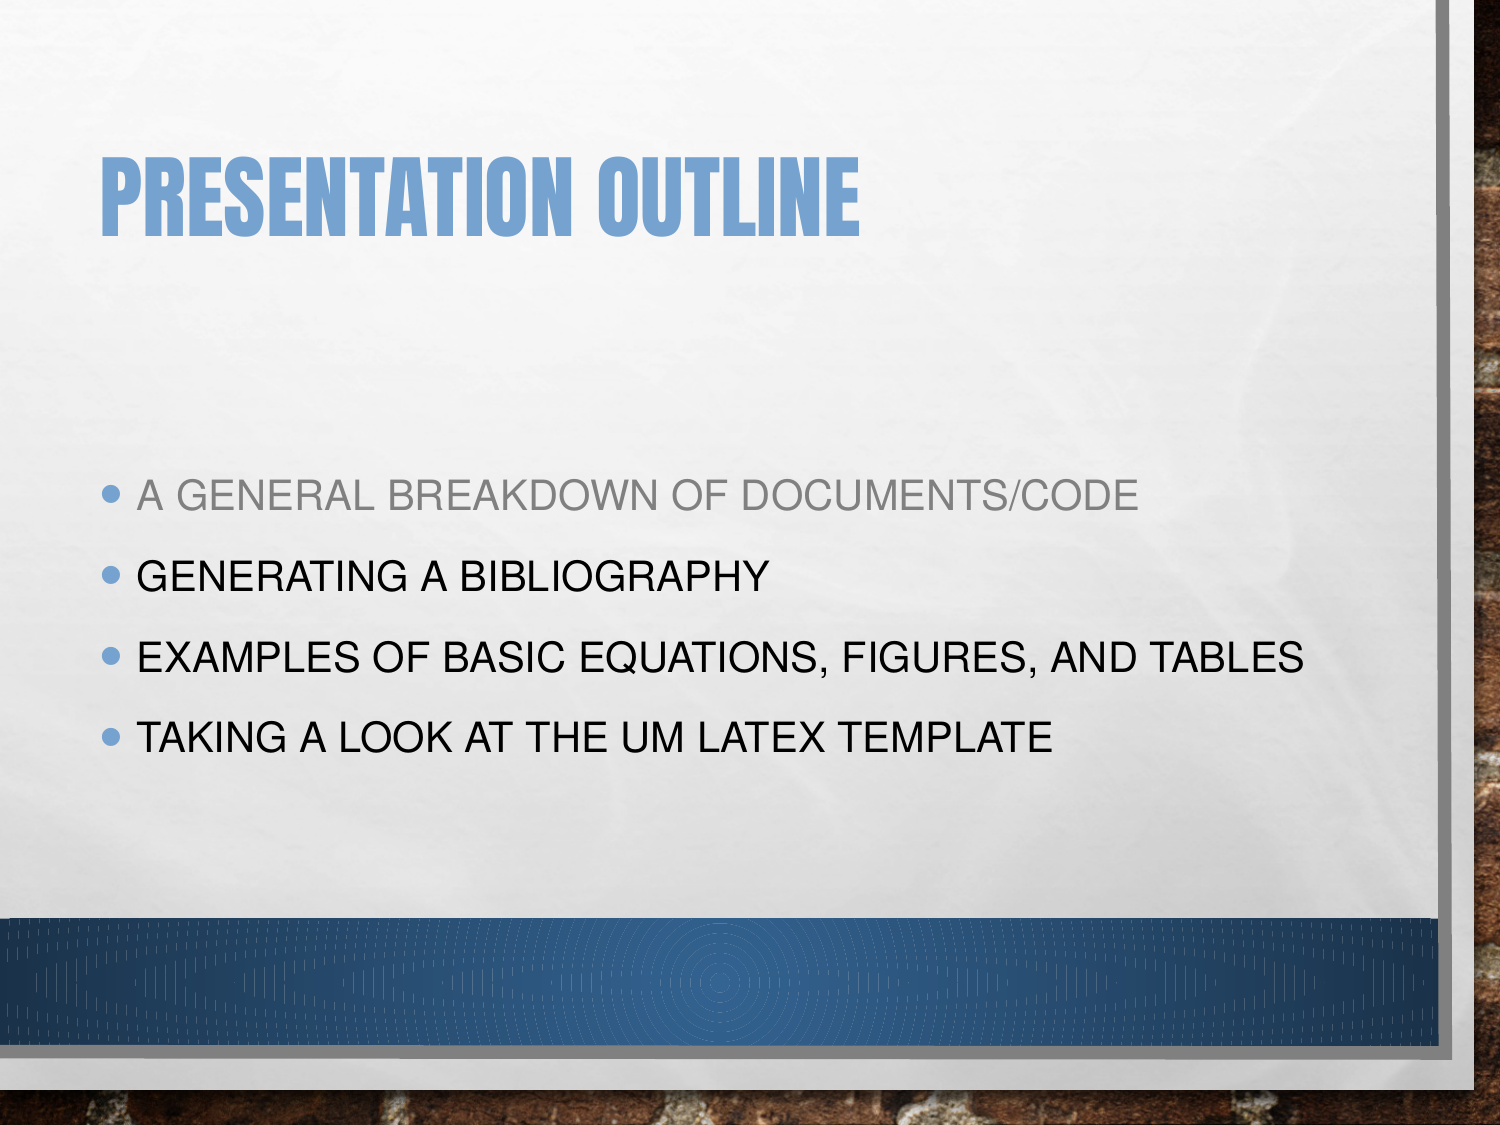

# Presentation Outline
a general breakdown of documents/code
generating a bibliography
examples of basic equations, figures, and tables
taking a look at the UM LaTeX Template